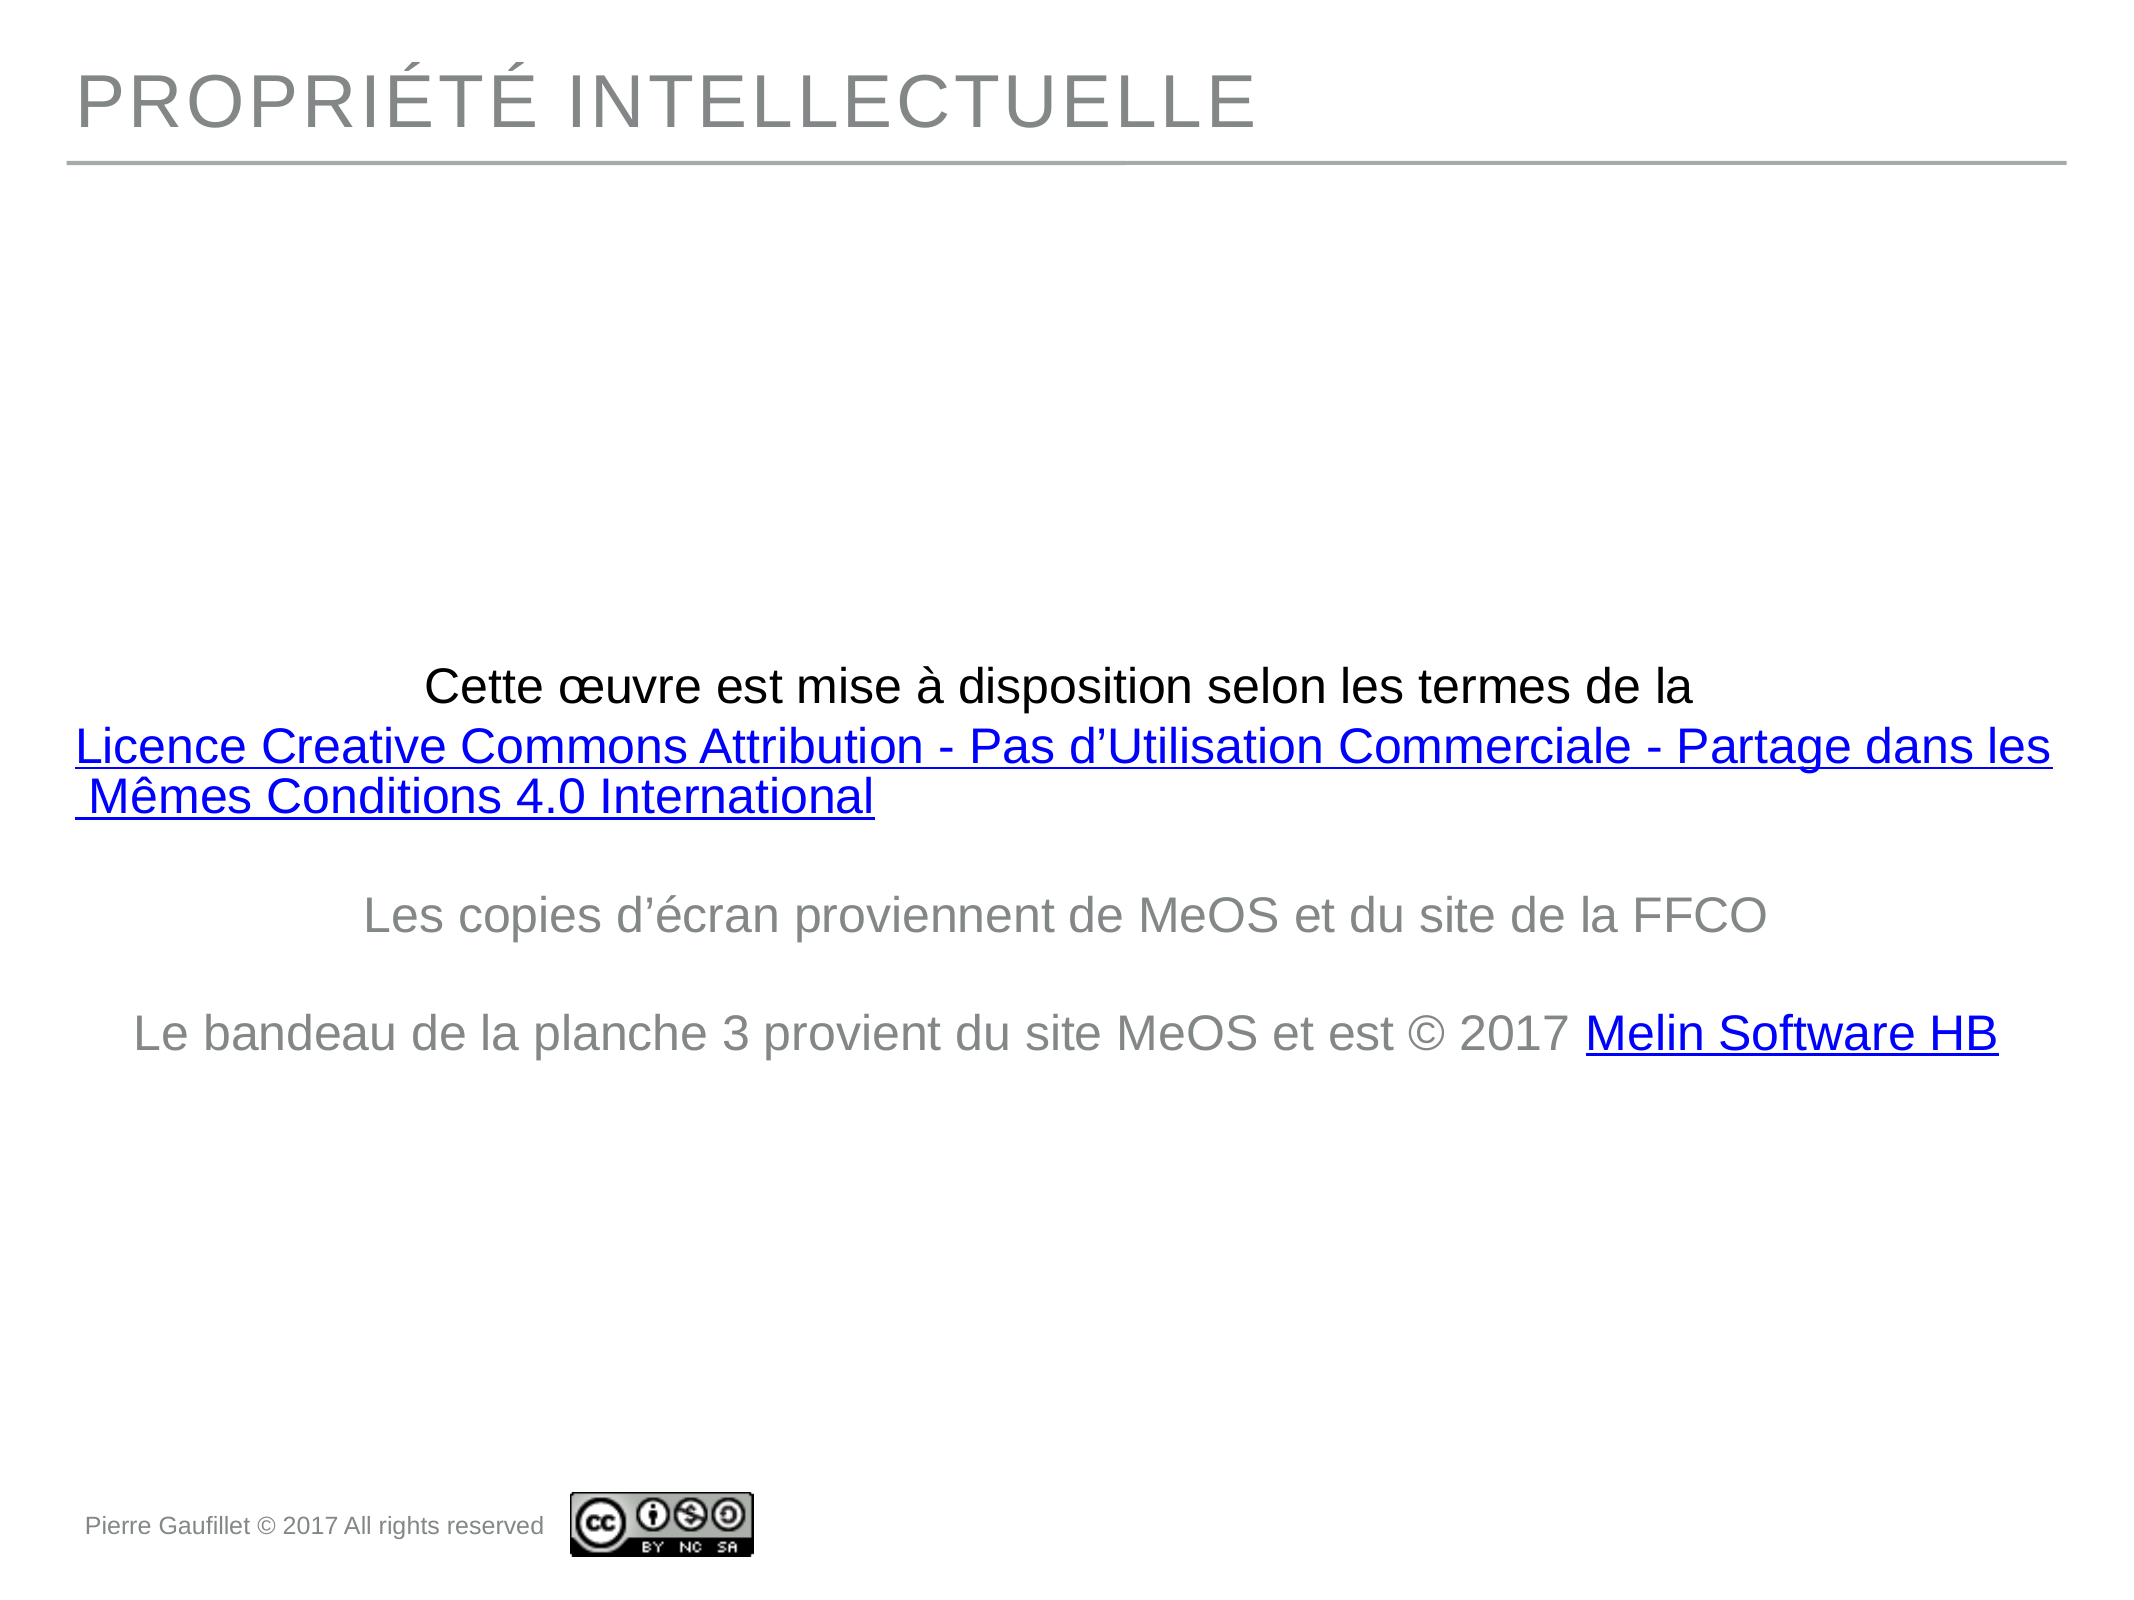

propriété intellectuelle
Cette œuvre est mise à disposition selon les termes de la Licence Creative Commons Attribution - Pas d’Utilisation Commerciale - Partage dans les Mêmes Conditions 4.0 International
Les copies d’écran proviennent de MeOS et du site de la FFCO
Le bandeau de la planche 3 provient du site MeOS et est © 2017 Melin Software HB